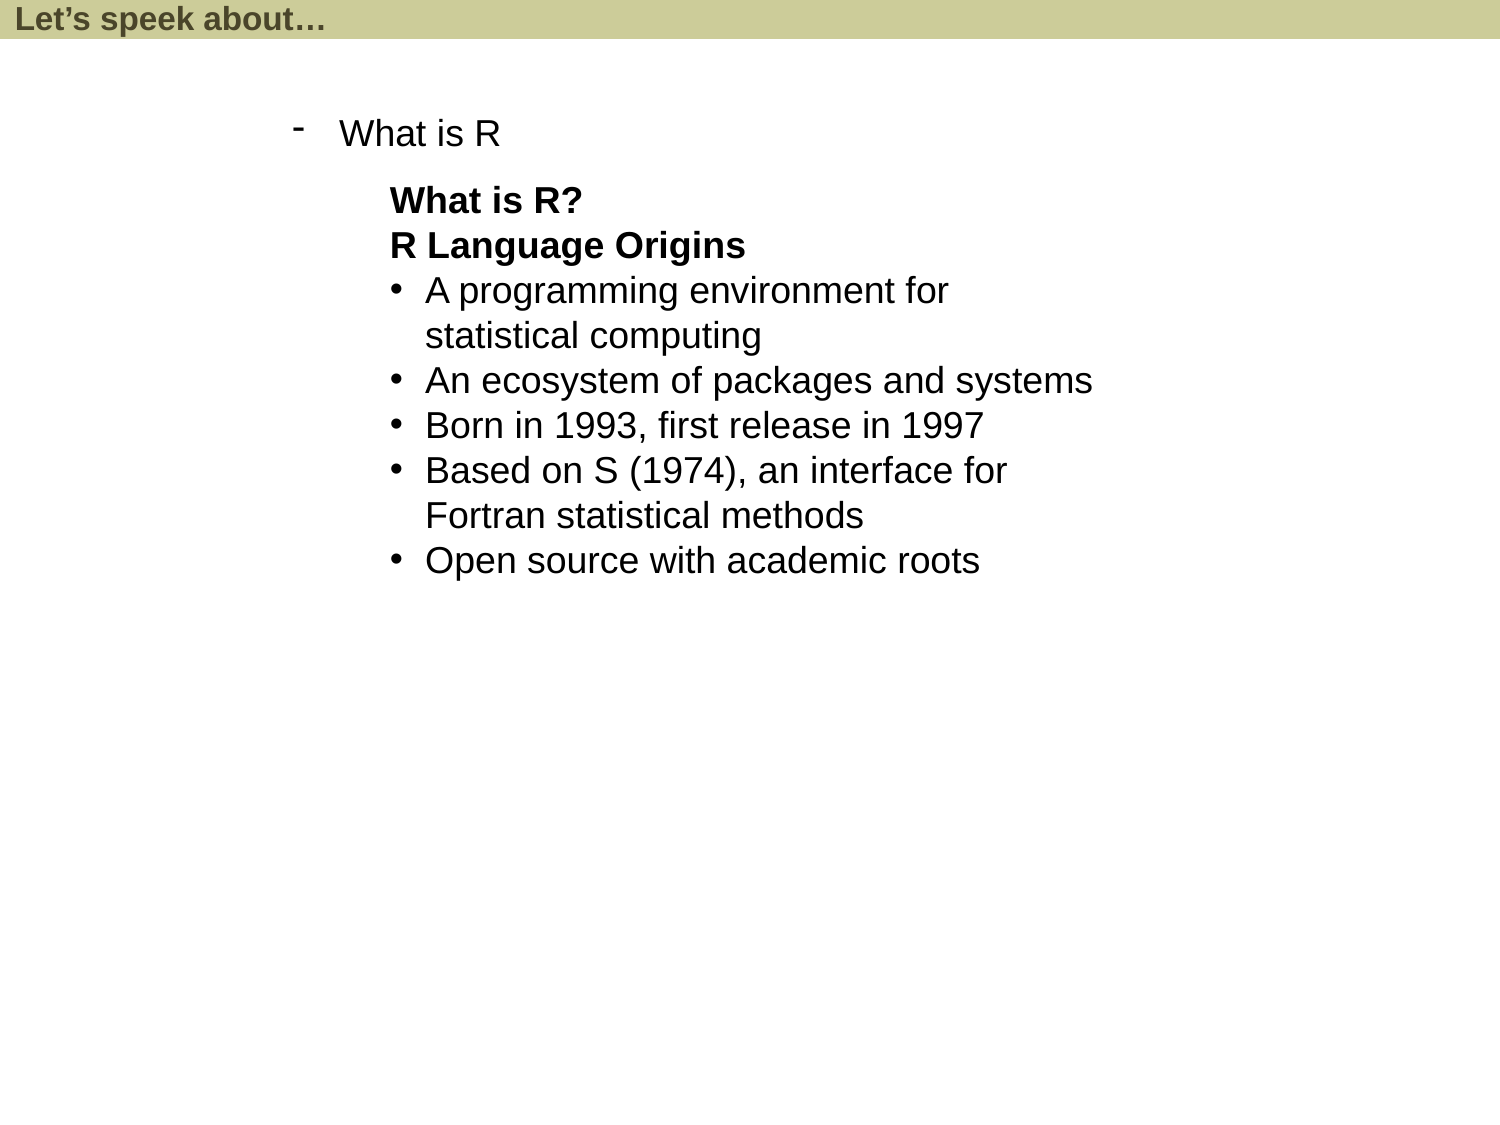

Let’s speek about…
What is R
What is R?
R Language Origins
A programming environment for statistical computing
An ecosystem of packages and systems
Born in 1993, first release in 1997
Based on S (1974), an interface for Fortran statistical methods
Open source with academic roots